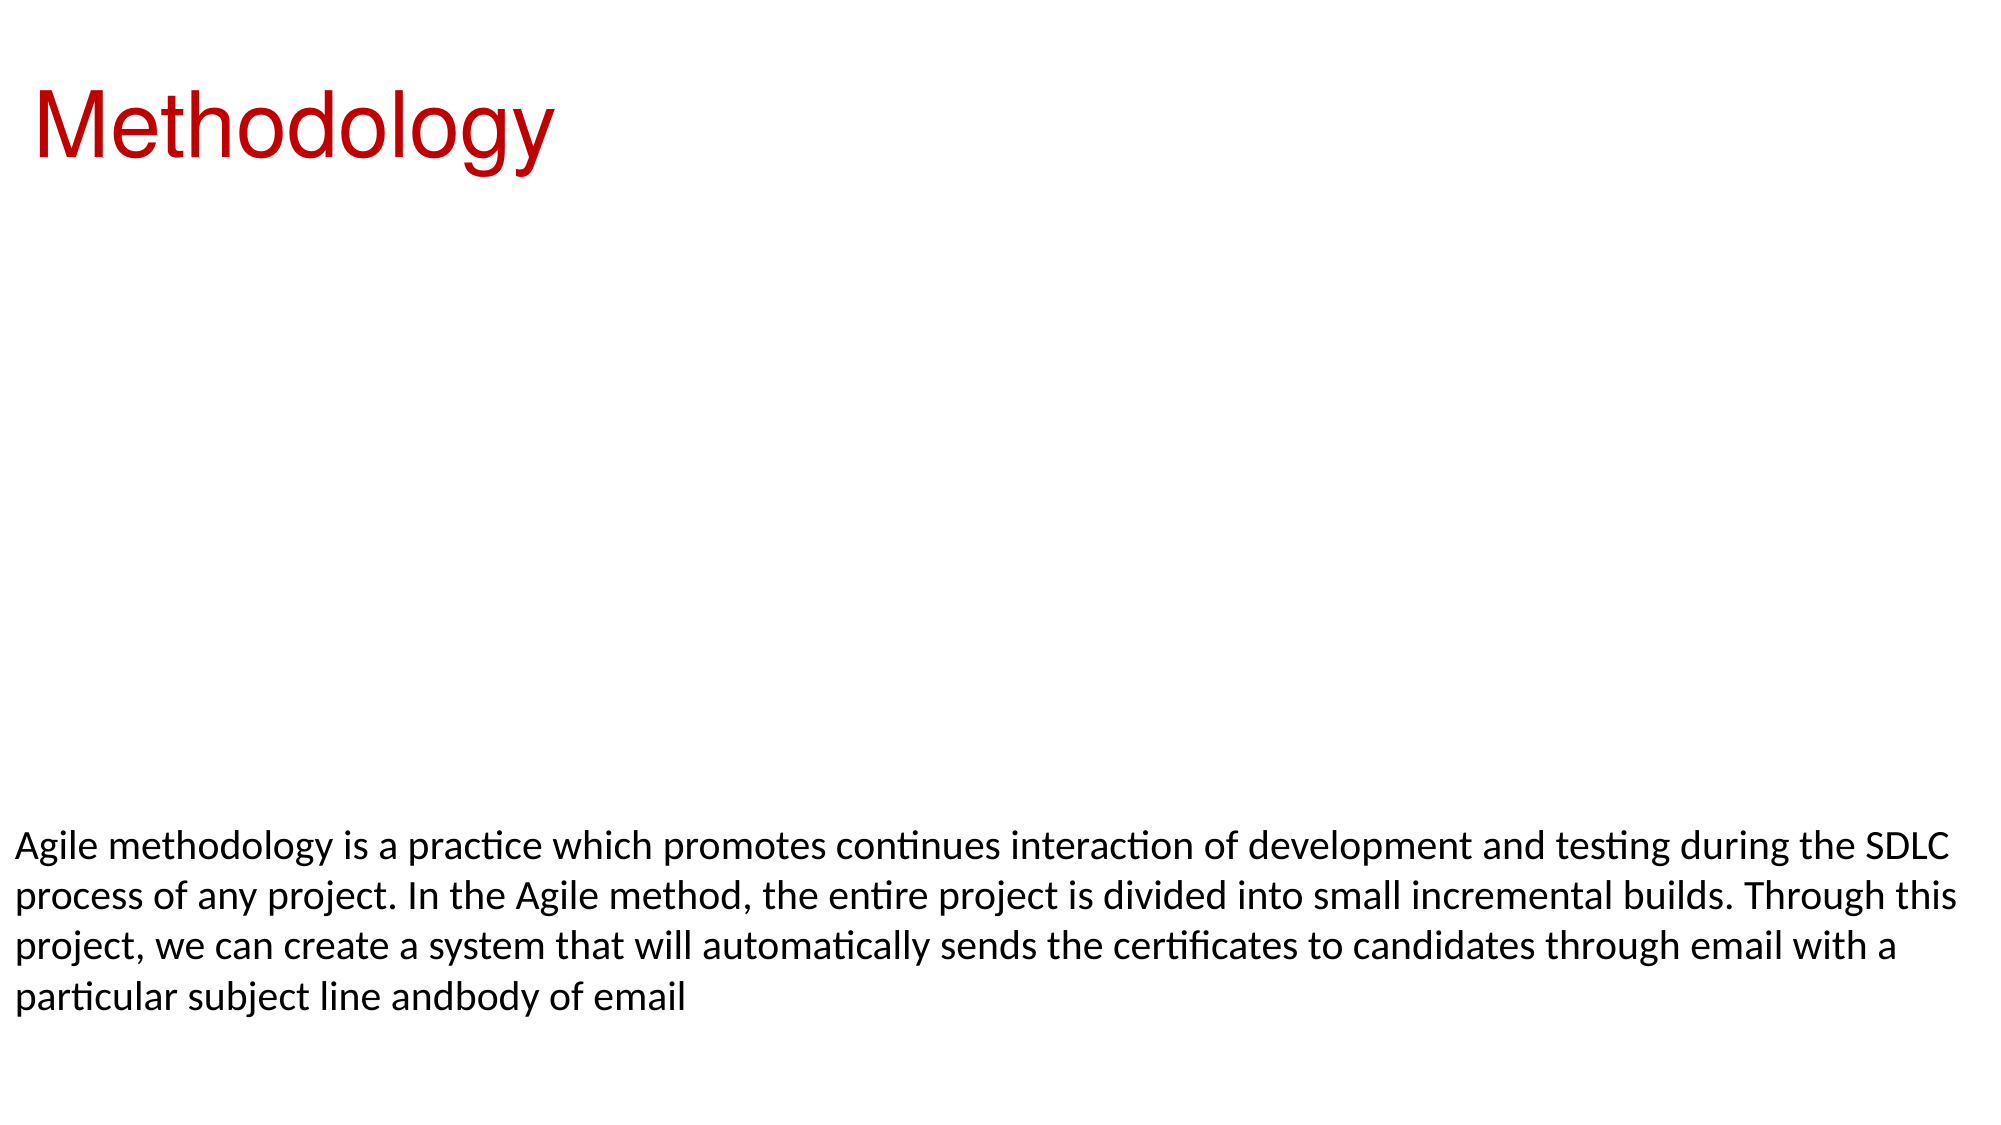

# Methodology

Agile methodology is a practice which promotes continues interaction of development and testing during the SDLC process of any project. In the Agile method, the entire project is divided into small incremental builds. Through this project, we can create a system that will automatically sends the certificates to candidates through email with a particular subject line andbody of email